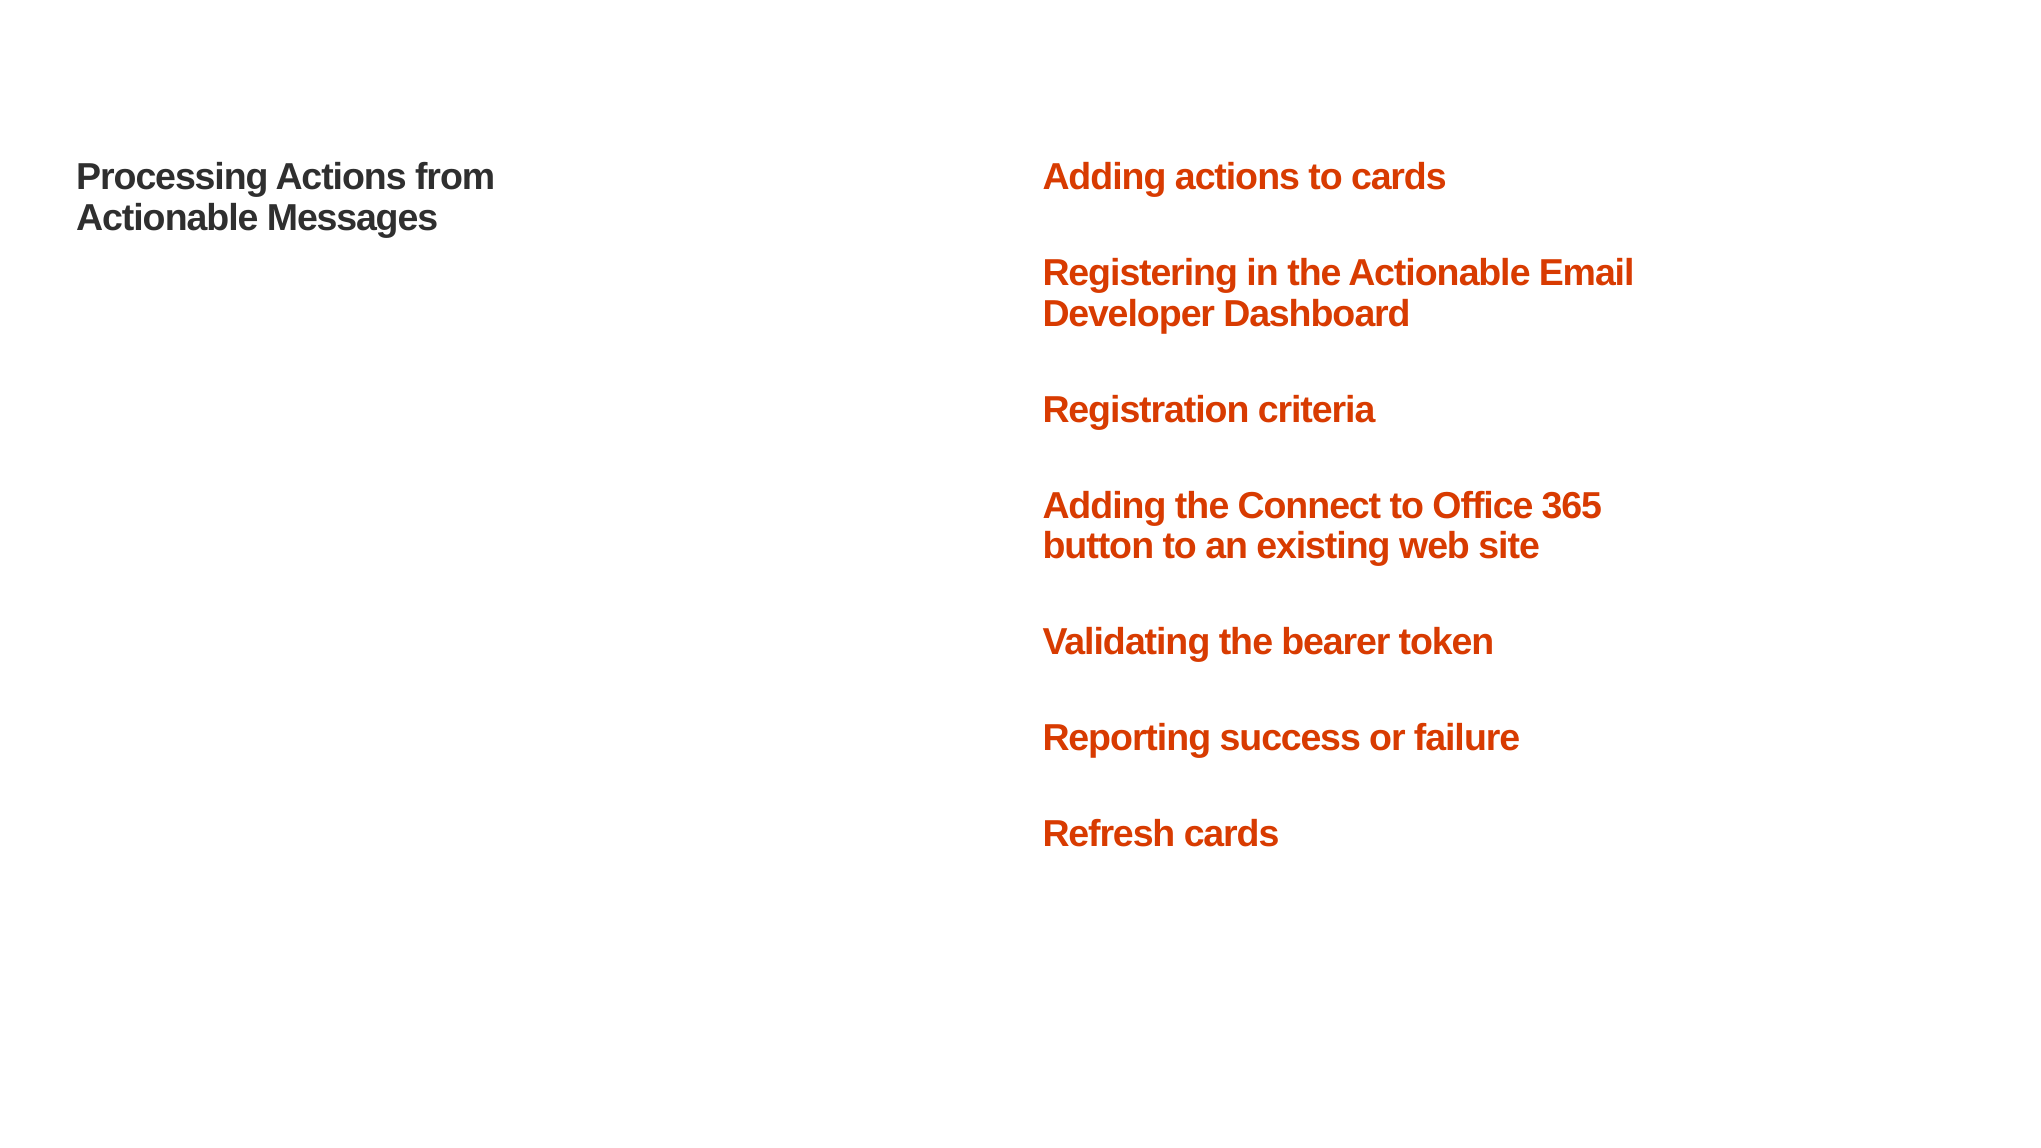

# Processing Actions from Actionable Messages
Adding actions to cards

Registering in the Actionable Email Developer Dashboard

Registration criteria

Adding the Connect to Office 365 button to an existing web site

Validating the bearer token

Reporting success or failure

Refresh cards